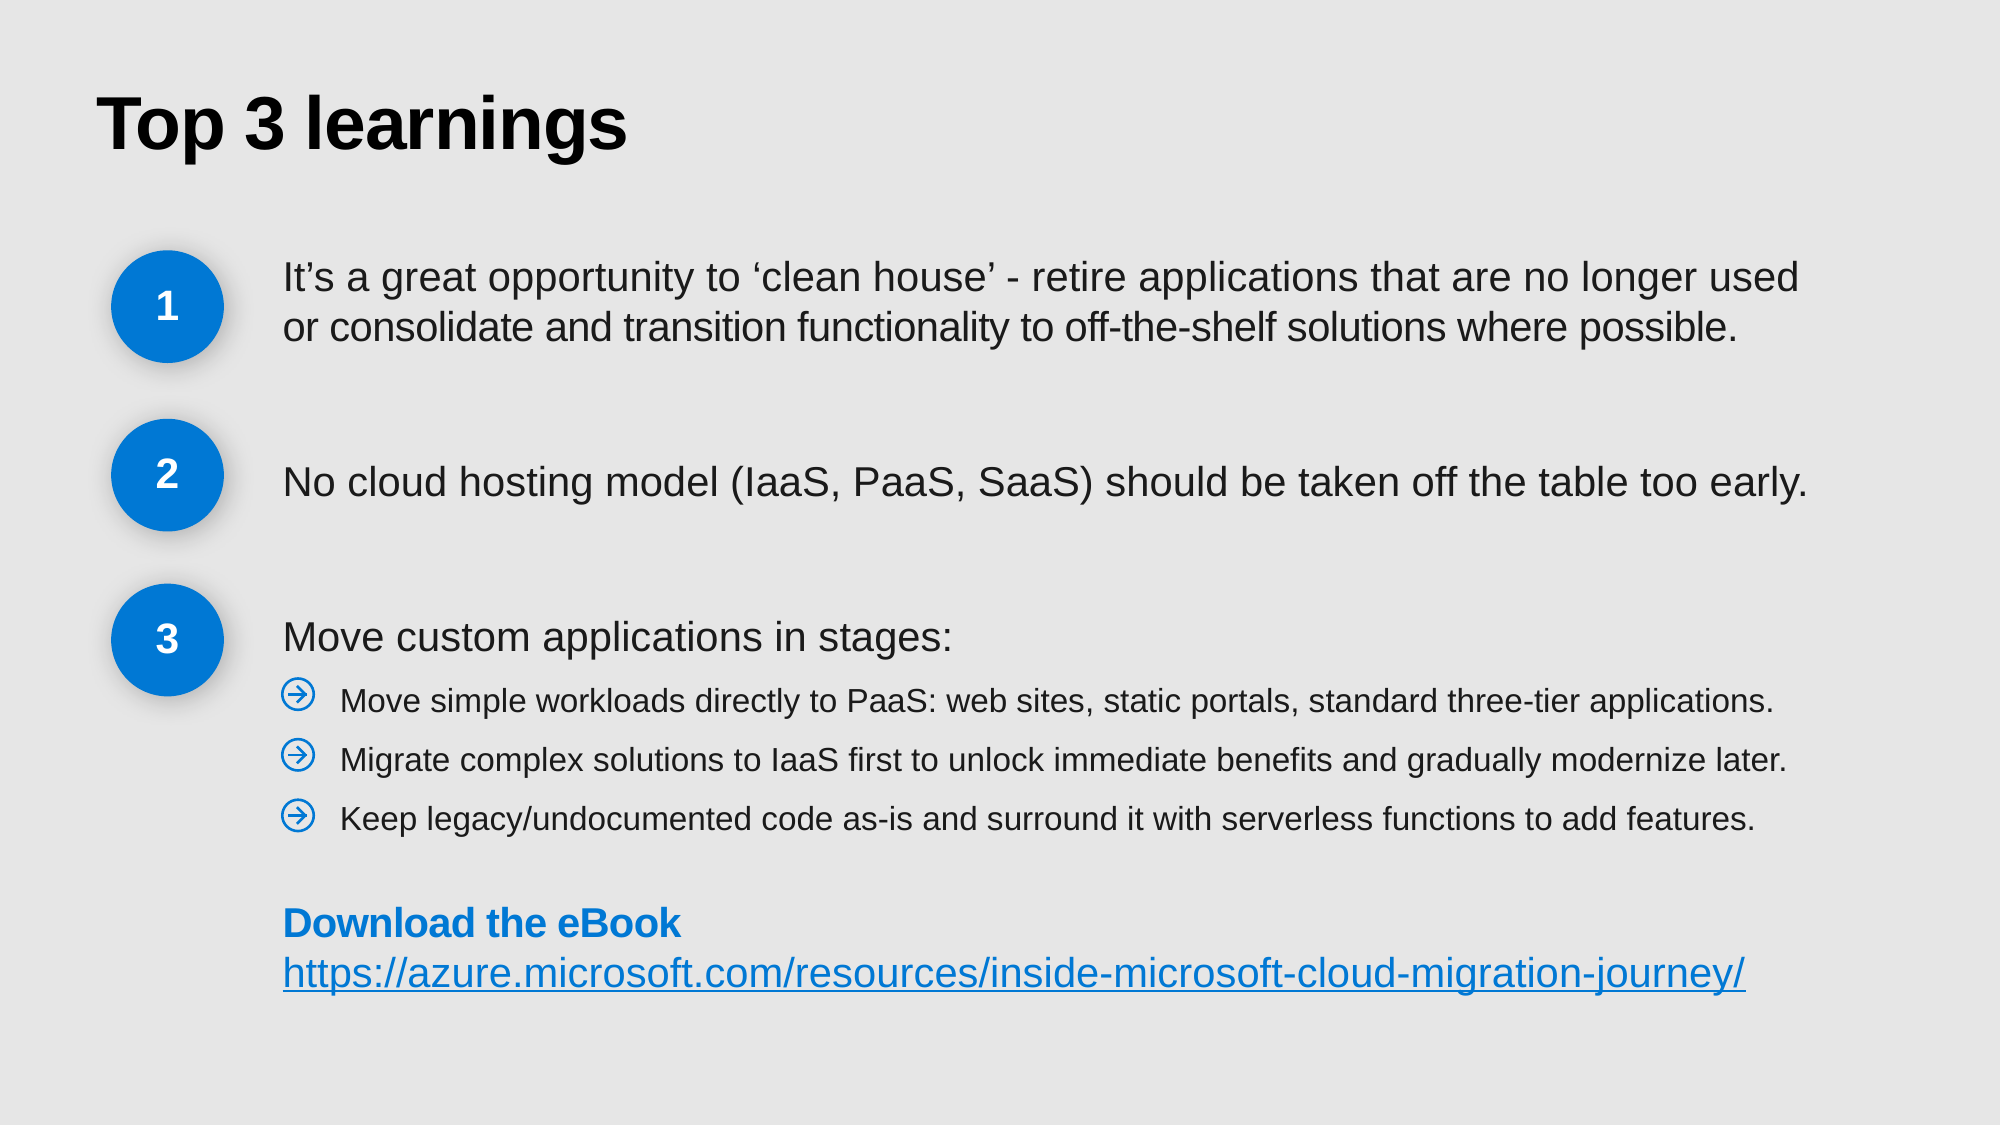

# Top 3 learnings
It’s a great opportunity to ‘clean house’ - retire applications that are no longer used
or consolidate and transition functionality to off-the-shelf solutions where possible.

No cloud hosting model (IaaS, PaaS, SaaS) should be taken off the table too early.

Move custom applications in stages:
Move simple workloads directly to PaaS: web sites, static portals, standard three-tier applications.
Migrate complex solutions to IaaS first to unlock immediate benefits and gradually modernize later.
Keep legacy/undocumented code as-is and surround it with serverless functions to add features.

Download the eBook
https://azure.microsoft.com/resources/inside-microsoft-cloud-migration-journey/
1
2
3